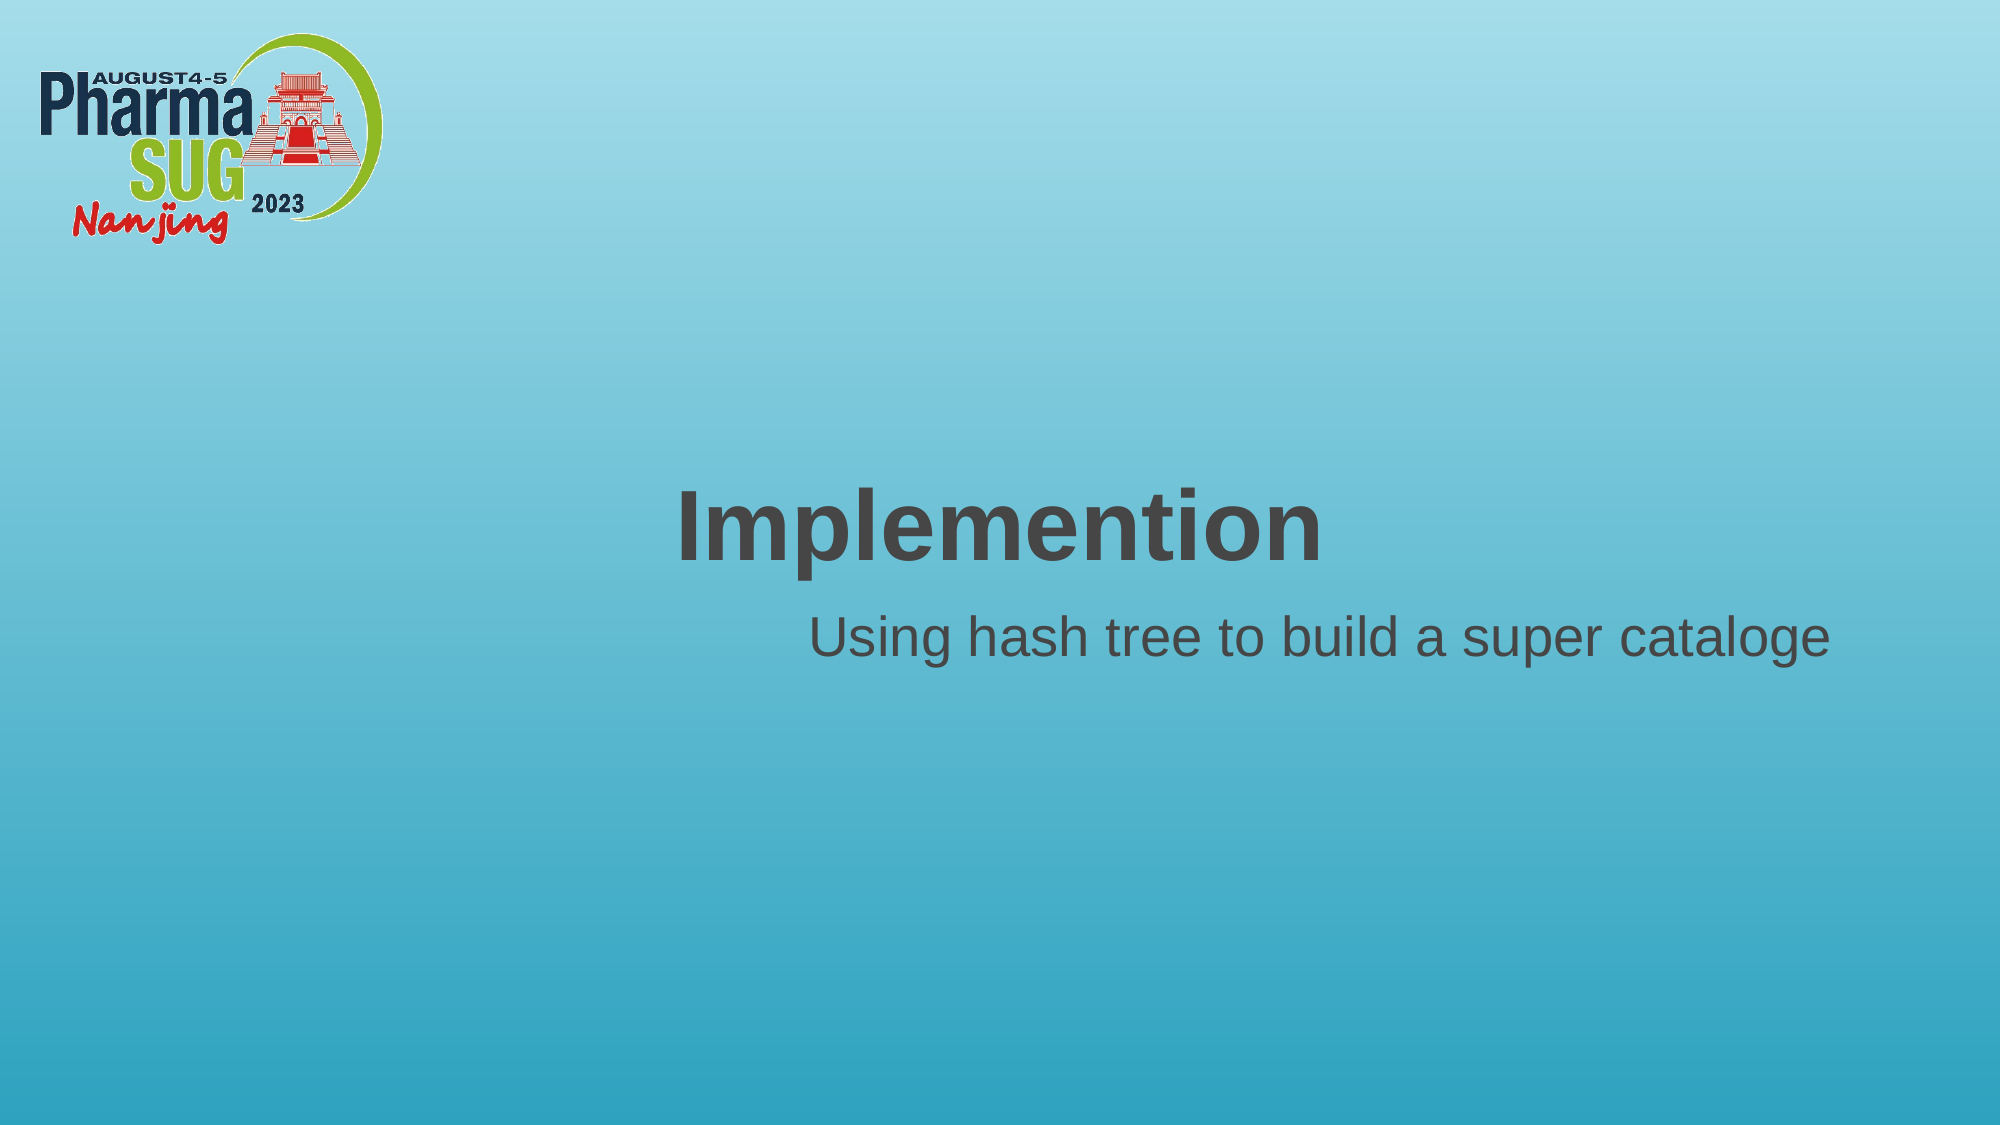

# Implemention
Using hash tree to build a super cataloge